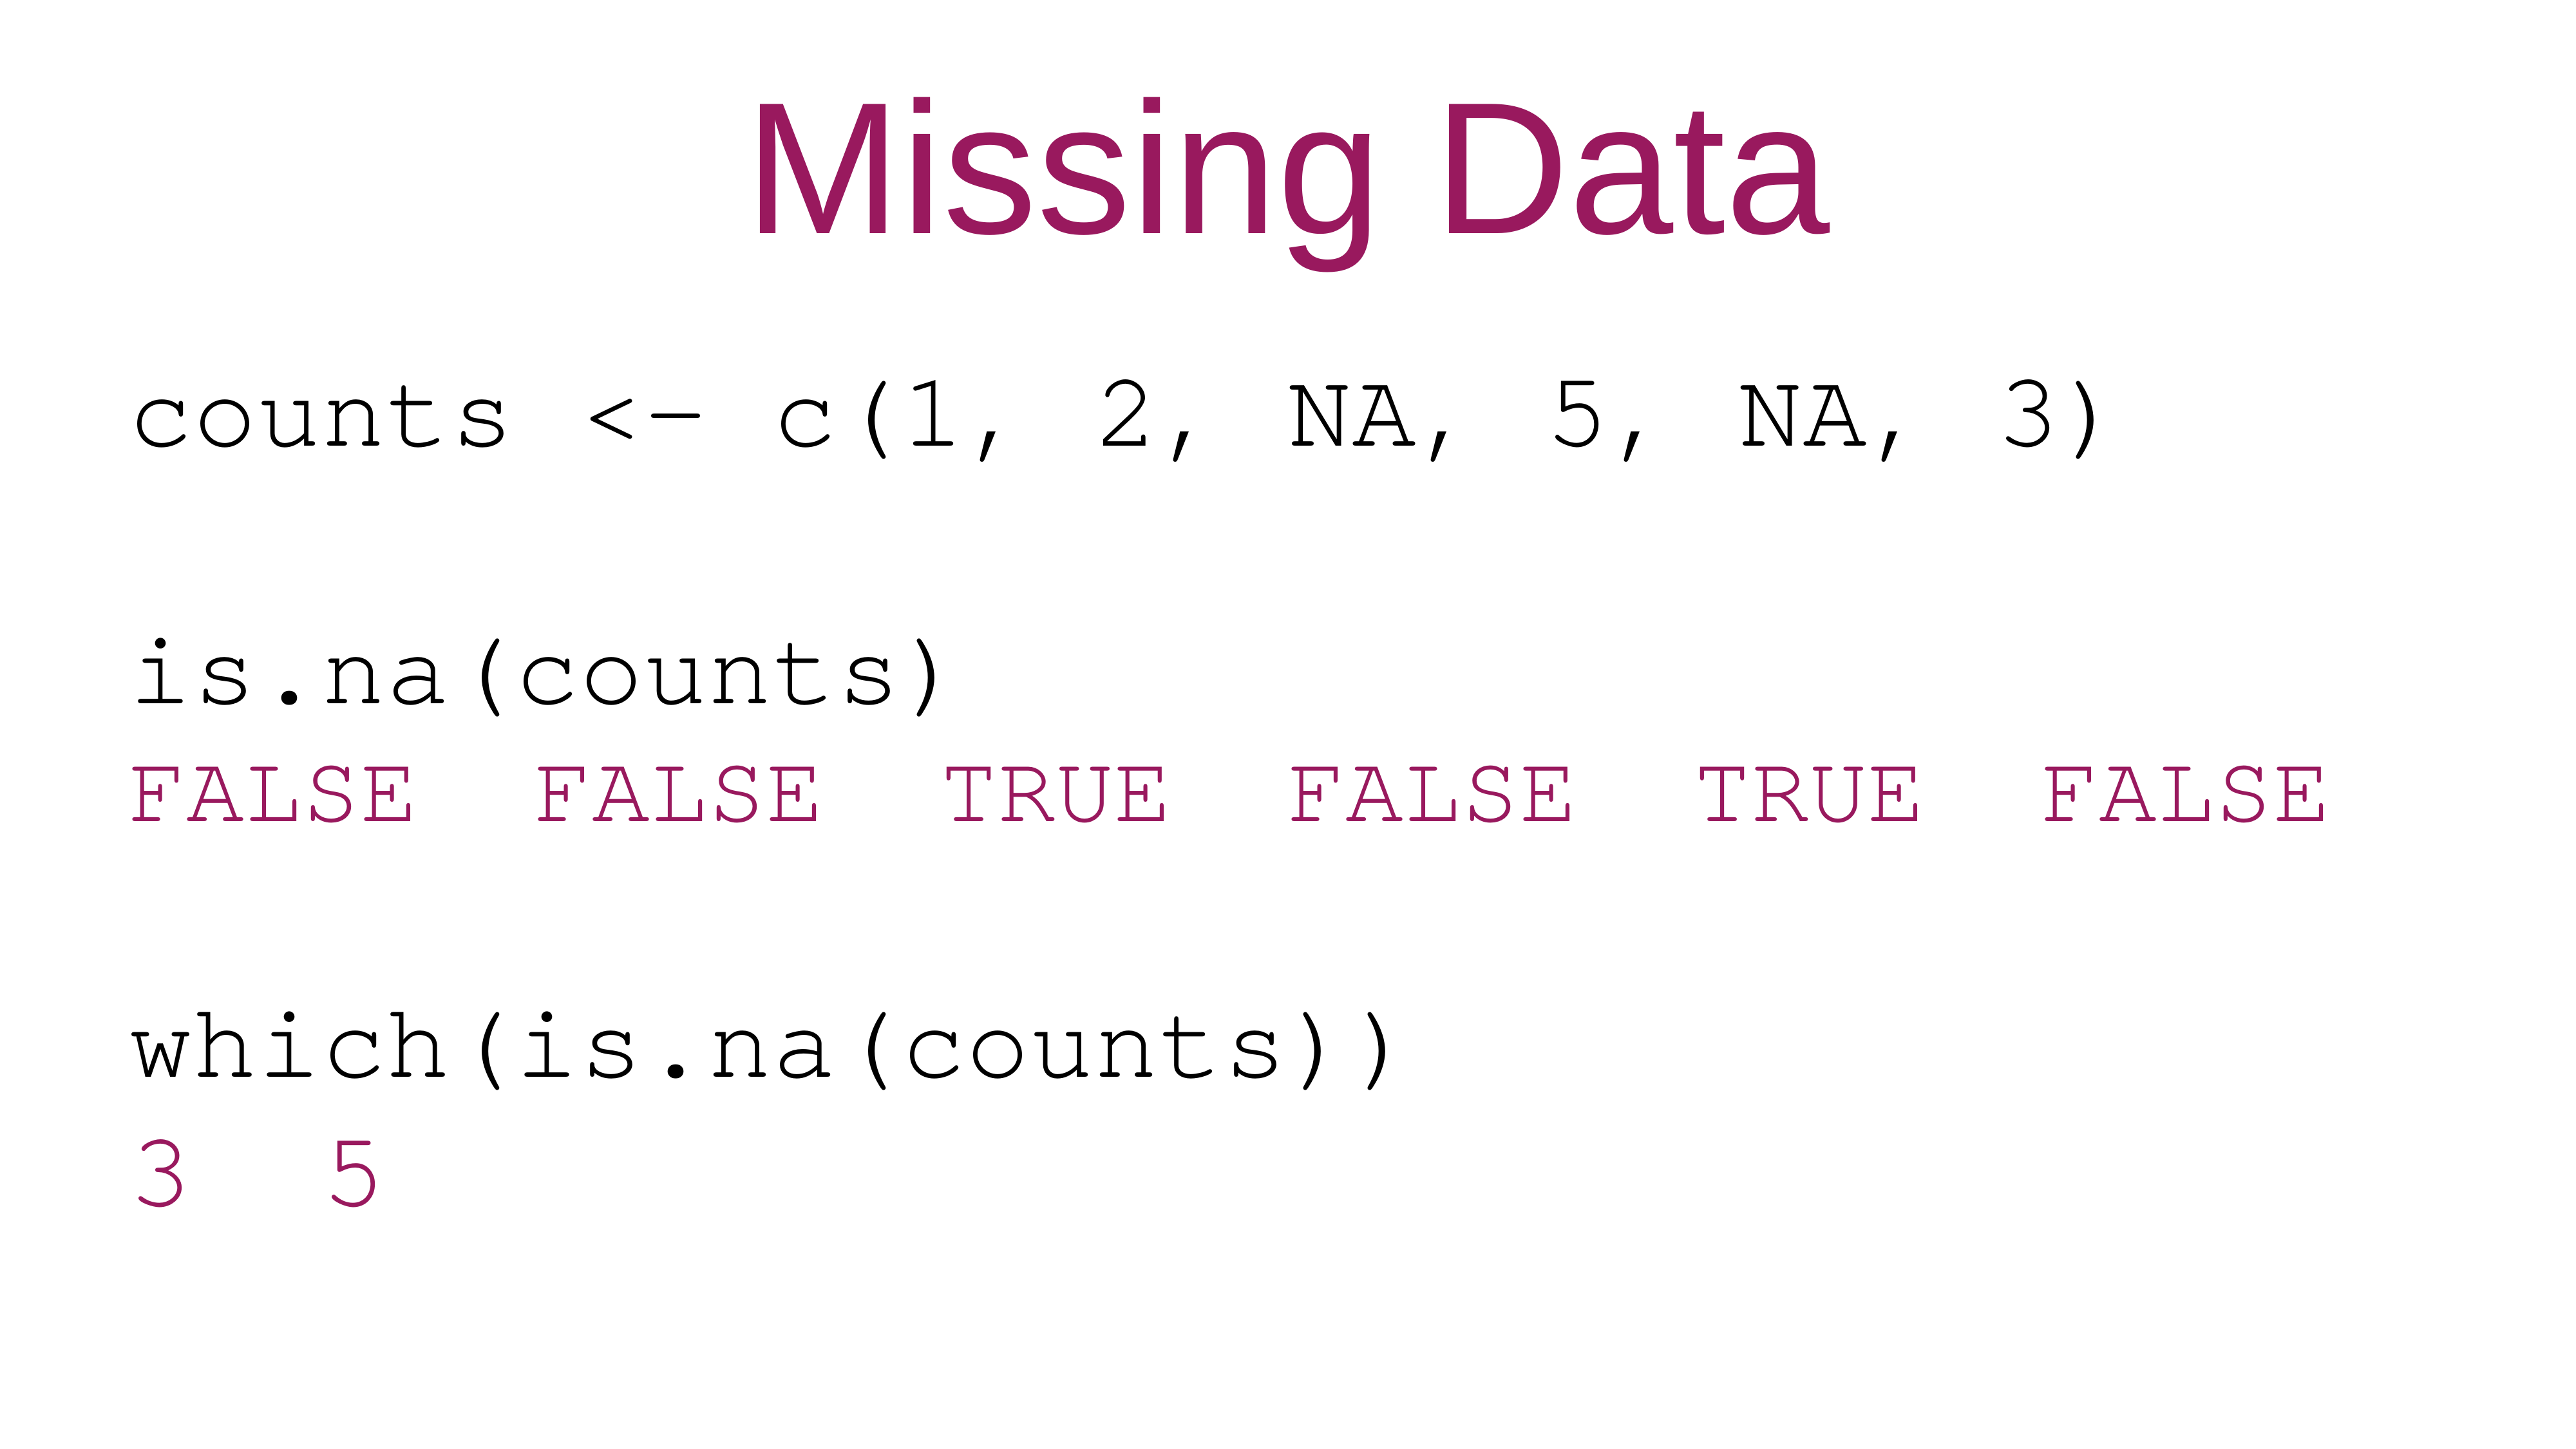

Missing Data
counts <- c(1, 2, NA, 5, NA, 3)

is.na(counts)
FALSE  FALSE  TRUE  FALSE  TRUE  FALSE

which(is.na(counts))
3  5